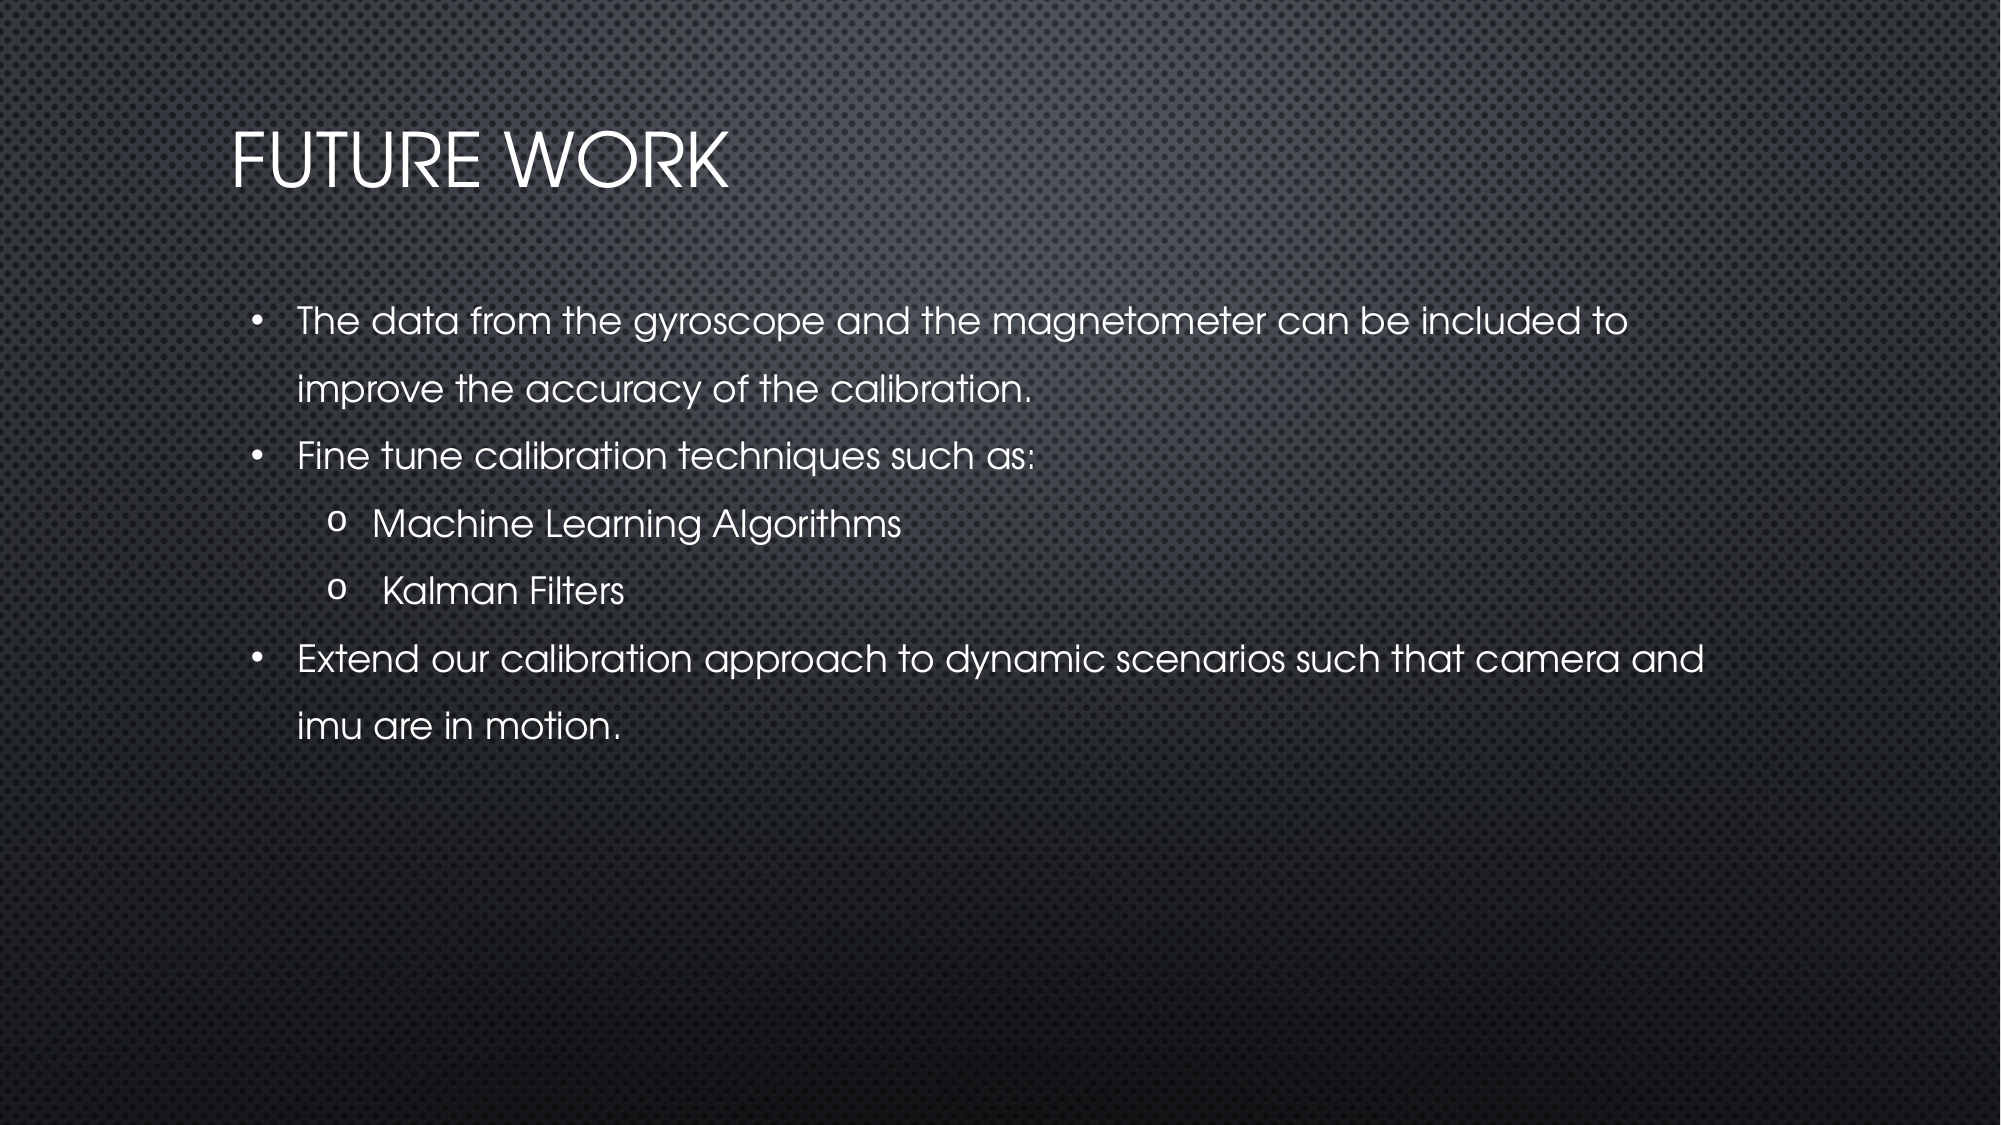

FUTURE WORK
The data from the gyroscope and the magnetometer can be included to improve the accuracy of the calibration.
Fine tune calibration techniques such as:
Machine Learning Algorithms
Kalman Filters
Extend our calibration approach to dynamic scenarios such that camera and imu are in motion.